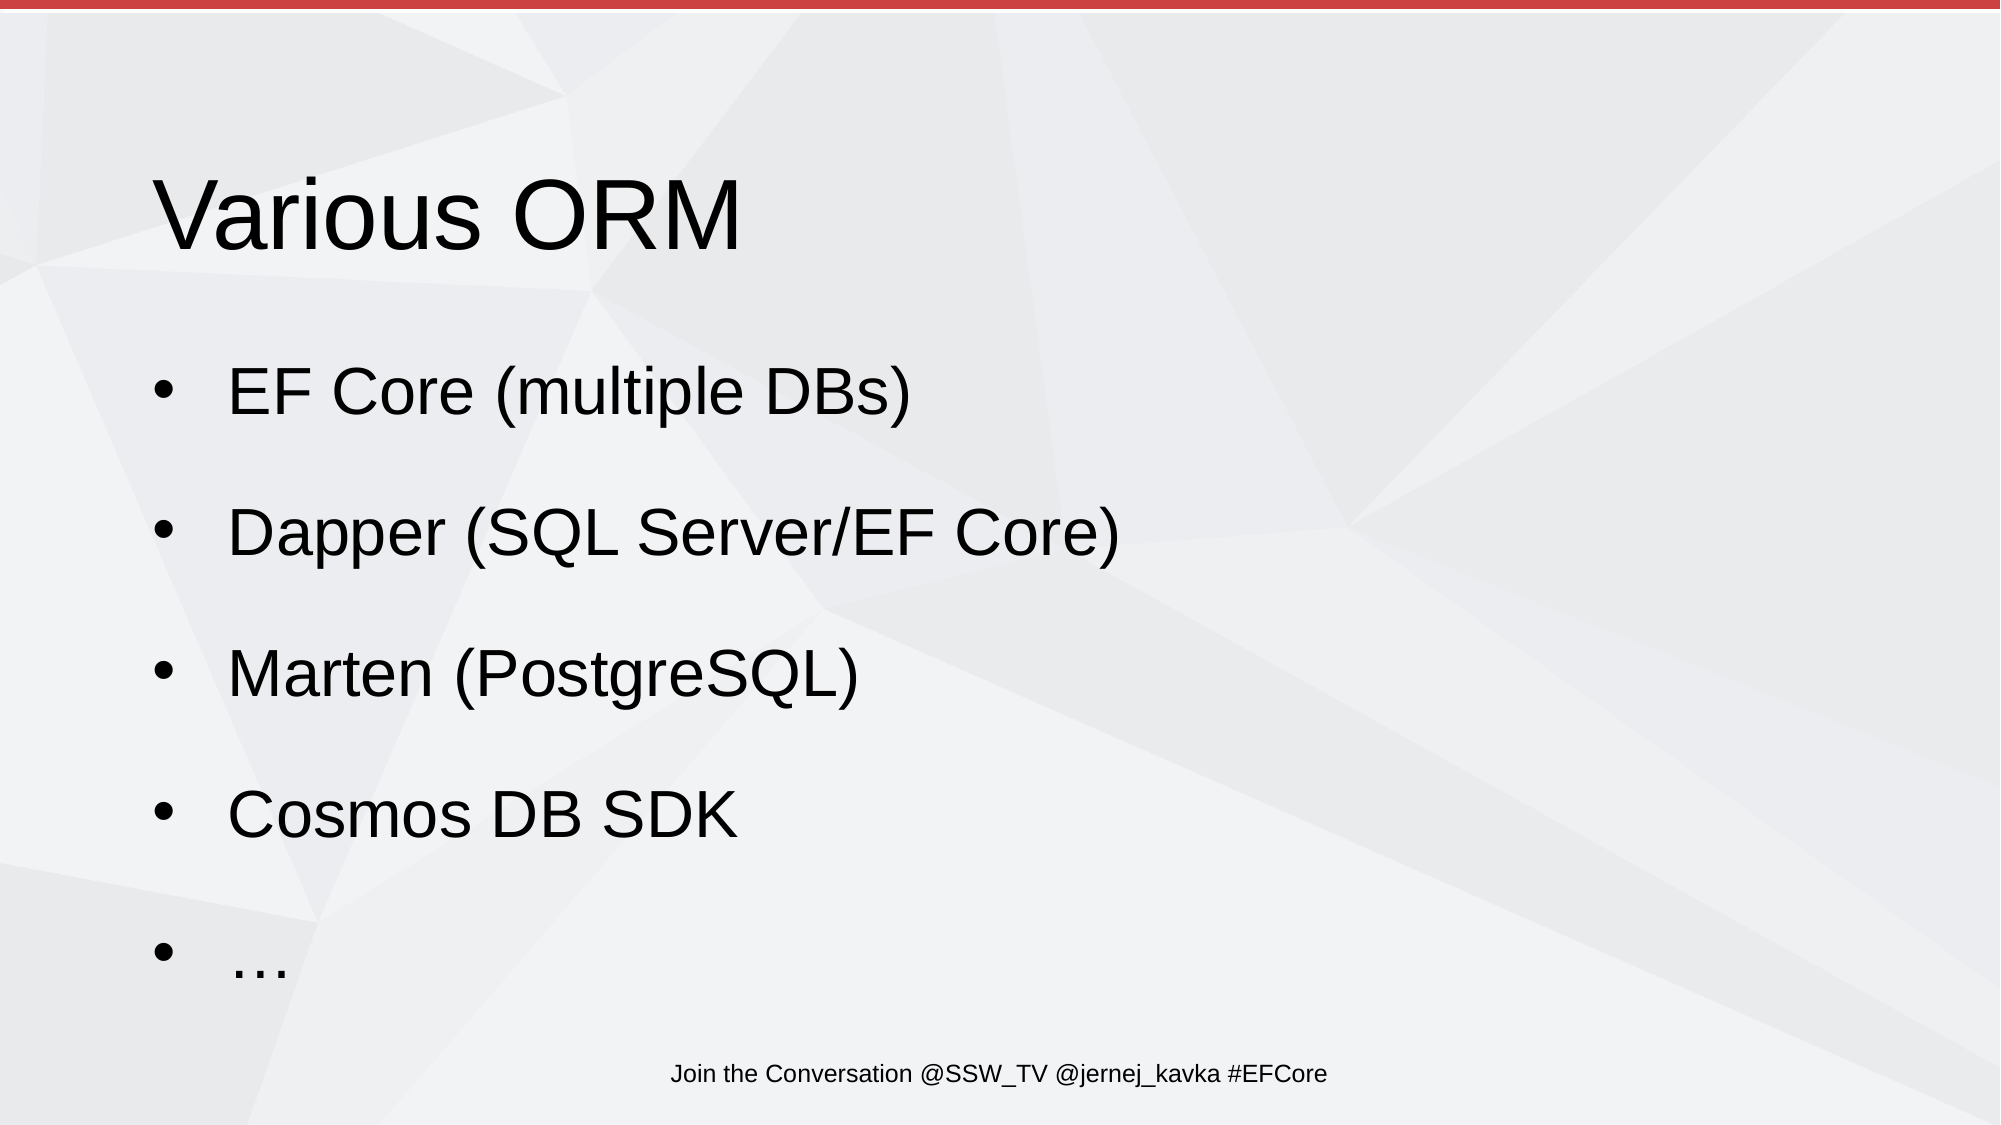

# Various ORM
EF Core (multiple DBs)
Dapper (SQL Server/EF Core)
Marten (PostgreSQL)
Cosmos DB SDK
…
Join the Conversation @SSW_TV @jernej_kavka #EFCore